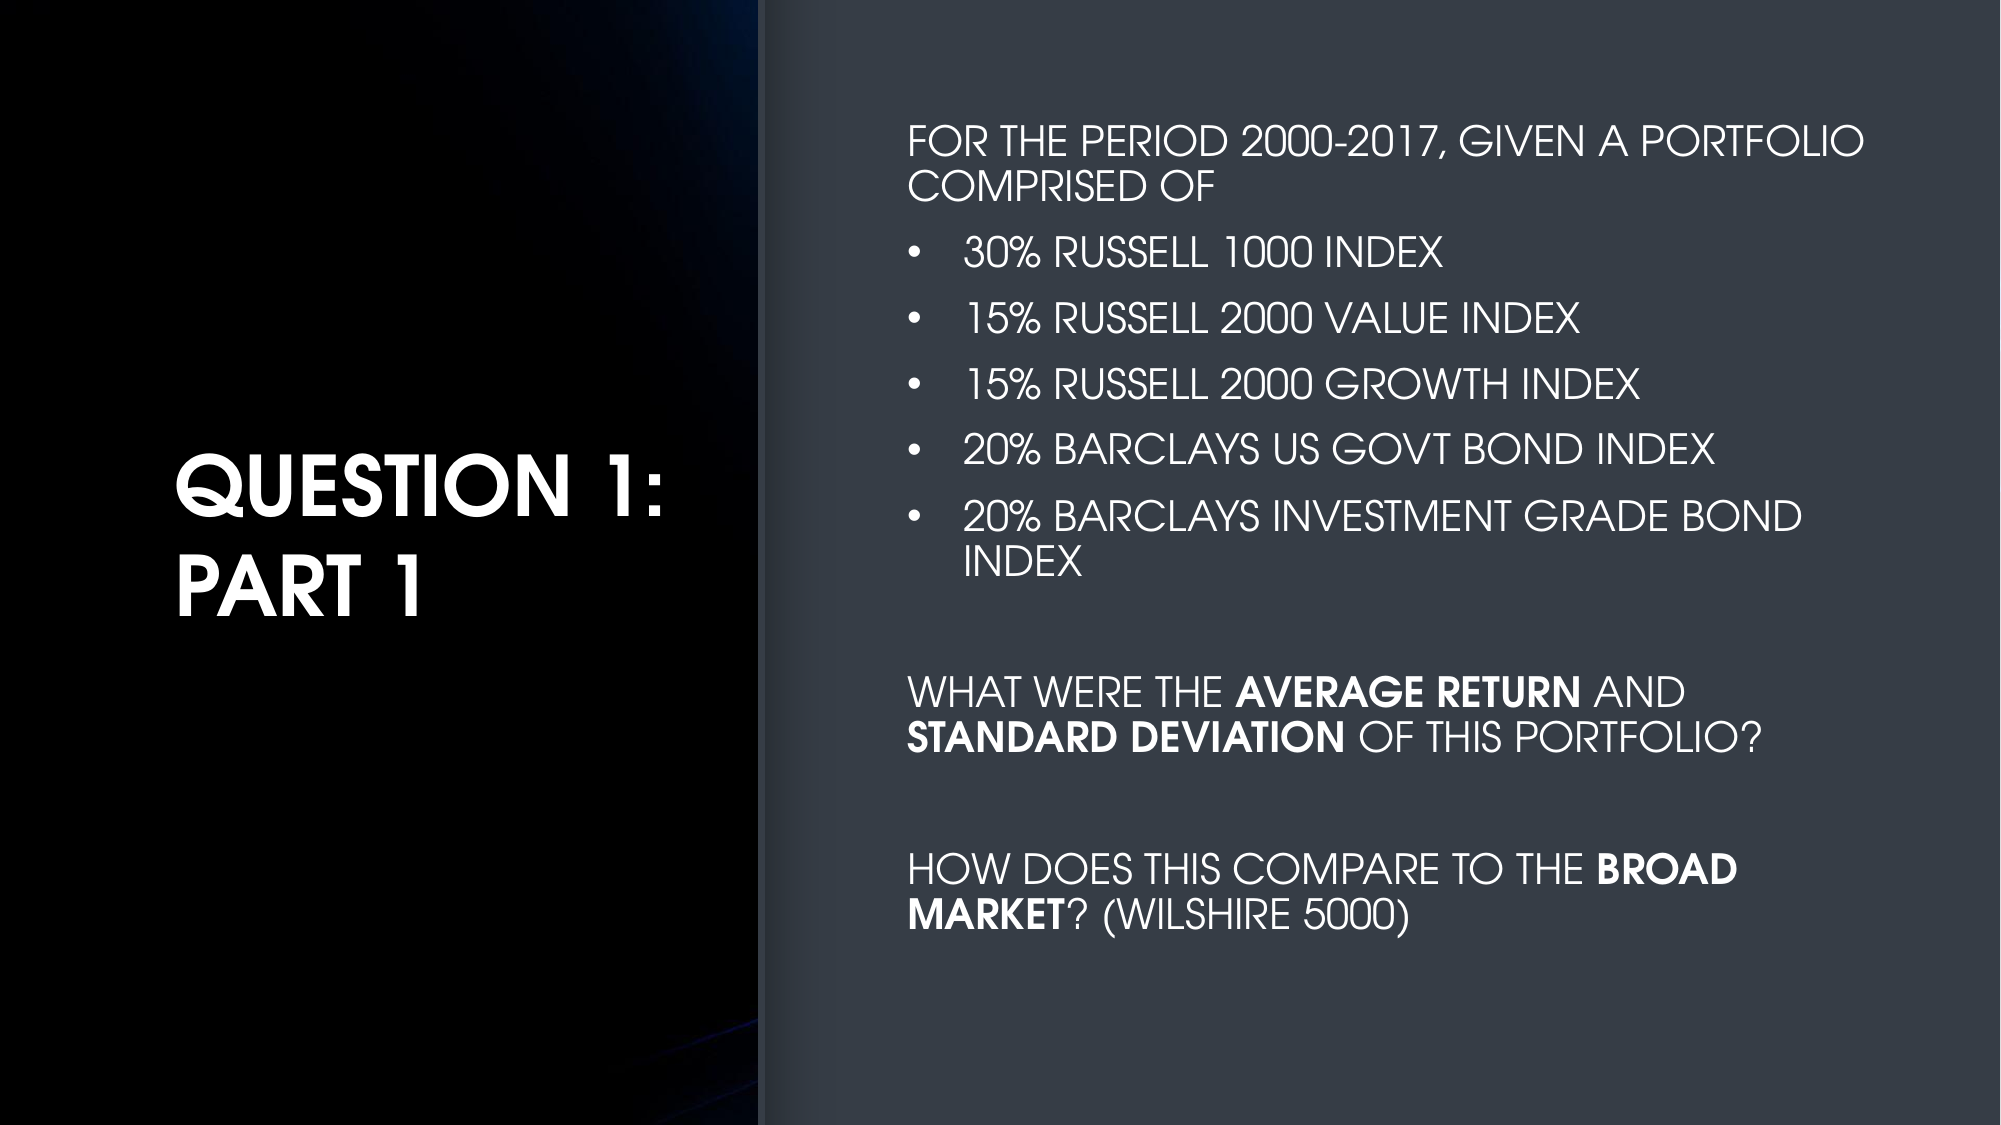

For the period 2000-2017, given a portfolio comprised of
30% Russell 1000 index
15% Russell 2000 Value index
15% Russell 2000 Growth index
20% Barclays US Govt Bond index
20% Barclays Investment Grade Bond index

What were the average return and standard deviation of this portfolio?

How does this compare to the broad market? (Wilshire 5000)

# Question 1: Part 1